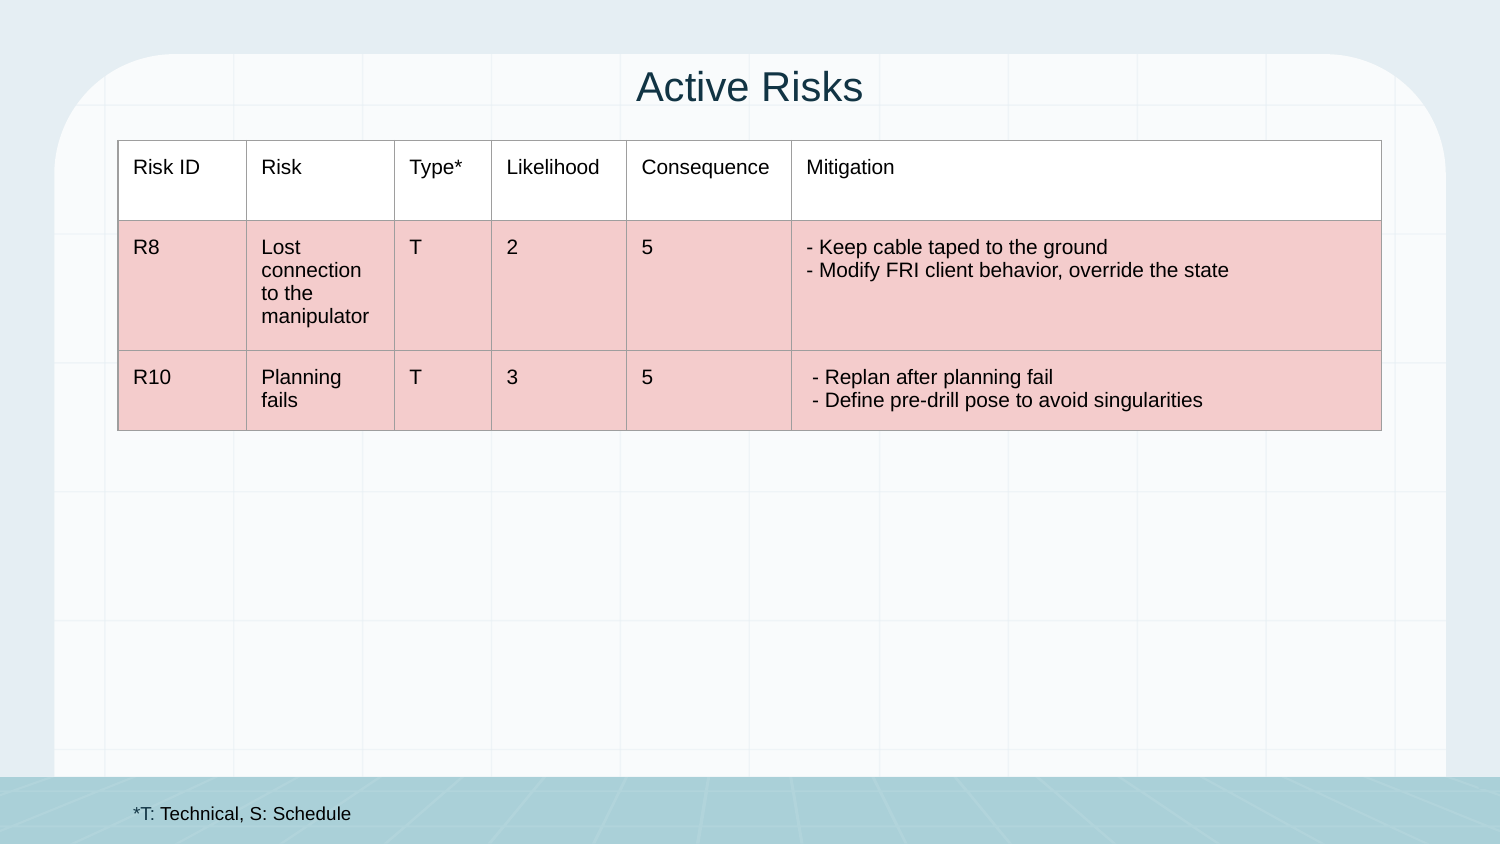

# Active Risks
| Risk ID | Risk | Type\* | Likelihood | Consequence | Mitigation |
| --- | --- | --- | --- | --- | --- |
| R8 | Lost connection to the manipulator | T | 2 | 5 | - Keep cable taped to the ground - Modify FRI client behavior, override the state |
| R10 | Planning fails | T | 3 | 5 | - Replan after planning fail - Define pre-drill pose to avoid singularities |
*T: Technical, S: Schedule